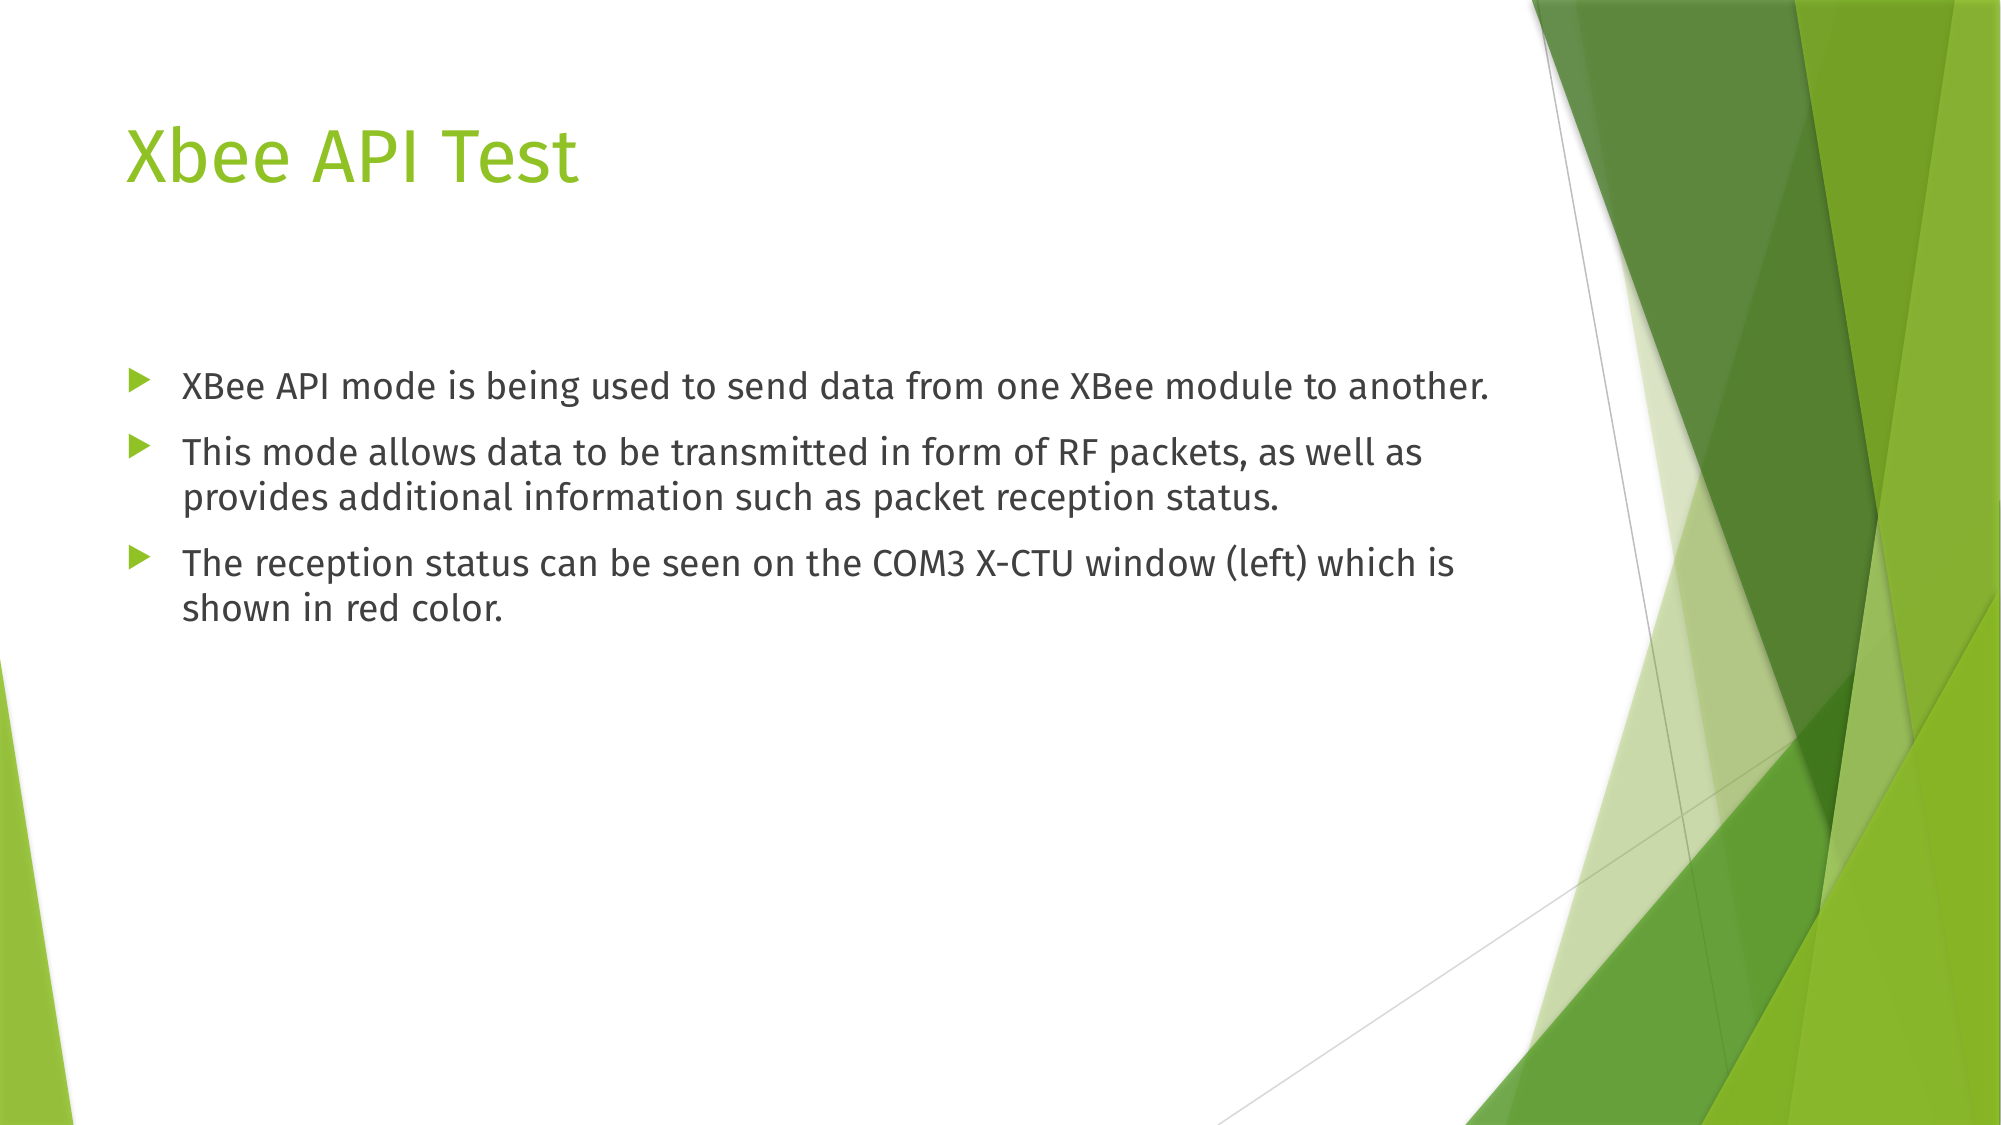

# Xbee API Test
XBee API mode is being used to send data from one XBee module to another.
This mode allows data to be transmitted in form of RF packets, as well as provides additional information such as packet reception status.
The reception status can be seen on the COM3 X-CTU window (left) which is shown in red color.